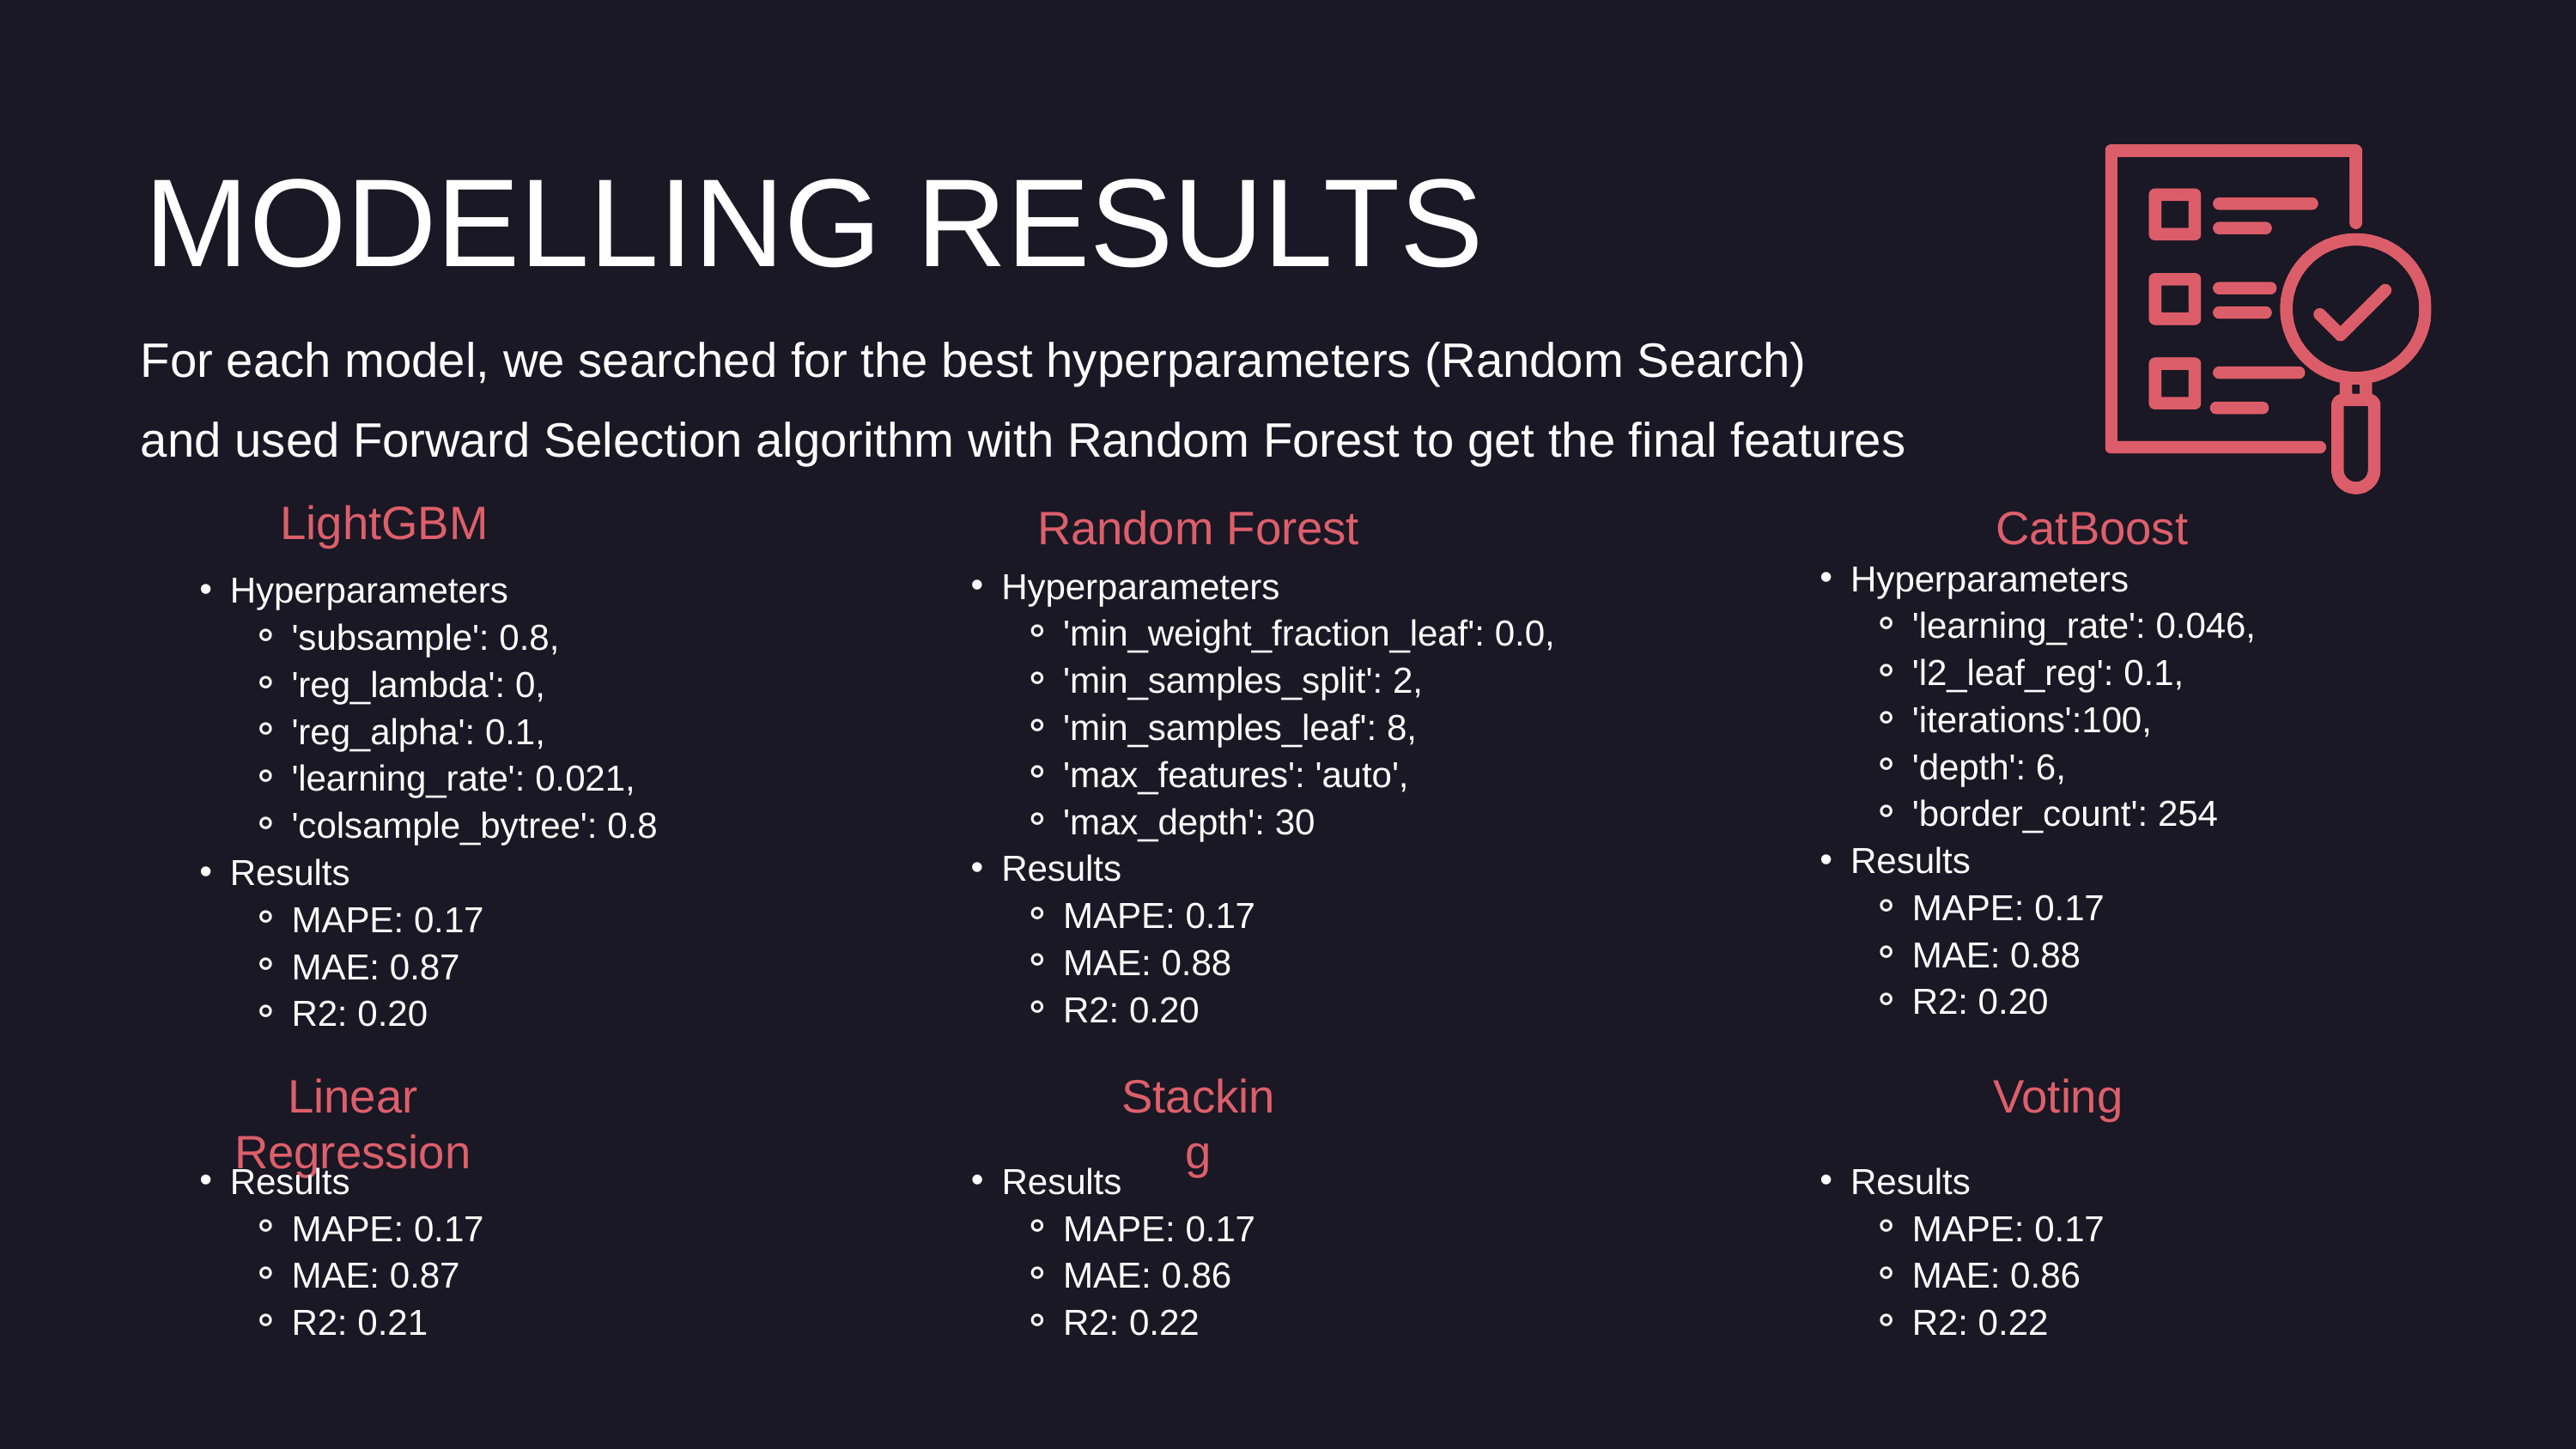

MODELLING RESULTS
For each model, we searched for the best hyperparameters (Random Search)
and used Forward Selection algorithm with Random Forest to get the final features
LightGBM
Random Forest
CatBoost
Hyperparameters
'learning_rate': 0.046,
'l2_leaf_reg': 0.1,
'iterations':100,
'depth': 6,
'border_count': 254
Results
MAPE: 0.17
MAE: 0.88
R2: 0.20
Hyperparameters
'min_weight_fraction_leaf': 0.0,
'min_samples_split': 2,
'min_samples_leaf': 8,
'max_features': 'auto',
'max_depth': 30
Results
MAPE: 0.17
MAE: 0.88
R2: 0.20
Hyperparameters
'subsample': 0.8,
'reg_lambda': 0,
'reg_alpha': 0.1,
'learning_rate': 0.021,
'colsample_bytree': 0.8
Results
MAPE: 0.17
MAE: 0.87
R2: 0.20
Linear Regression
Stacking
Voting
Results
MAPE: 0.17
MAE: 0.87
R2: 0.21
Results
MAPE: 0.17
MAE: 0.86
R2: 0.22
Results
MAPE: 0.17
MAE: 0.86
R2: 0.22